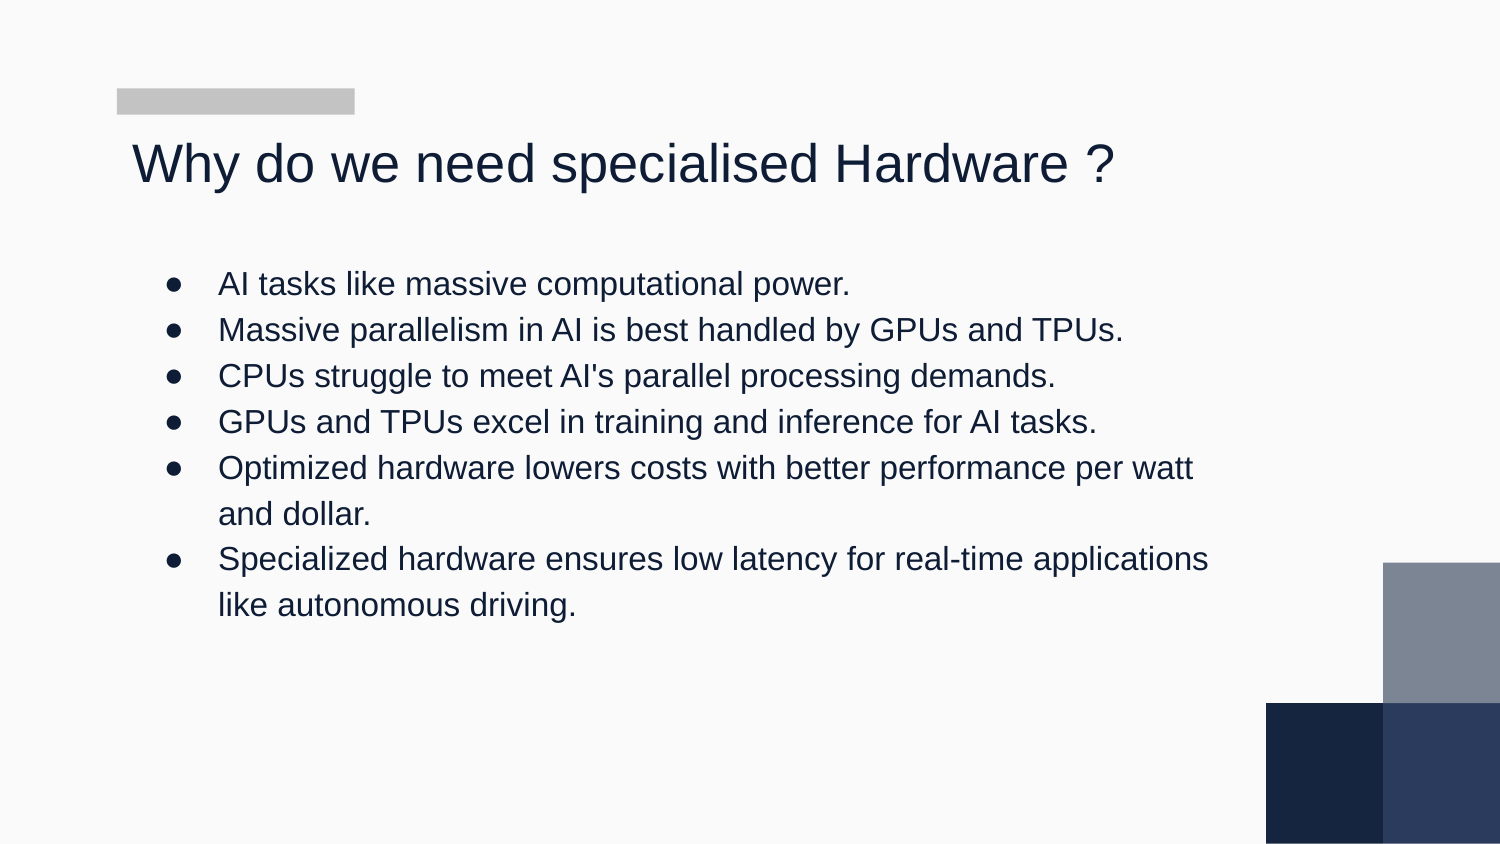

# Why do we need specialised Hardware ?
AI tasks like massive computational power.
Massive parallelism in AI is best handled by GPUs and TPUs.
CPUs struggle to meet AI's parallel processing demands.
GPUs and TPUs excel in training and inference for AI tasks.
Optimized hardware lowers costs with better performance per watt and dollar.
Specialized hardware ensures low latency for real-time applications like autonomous driving.